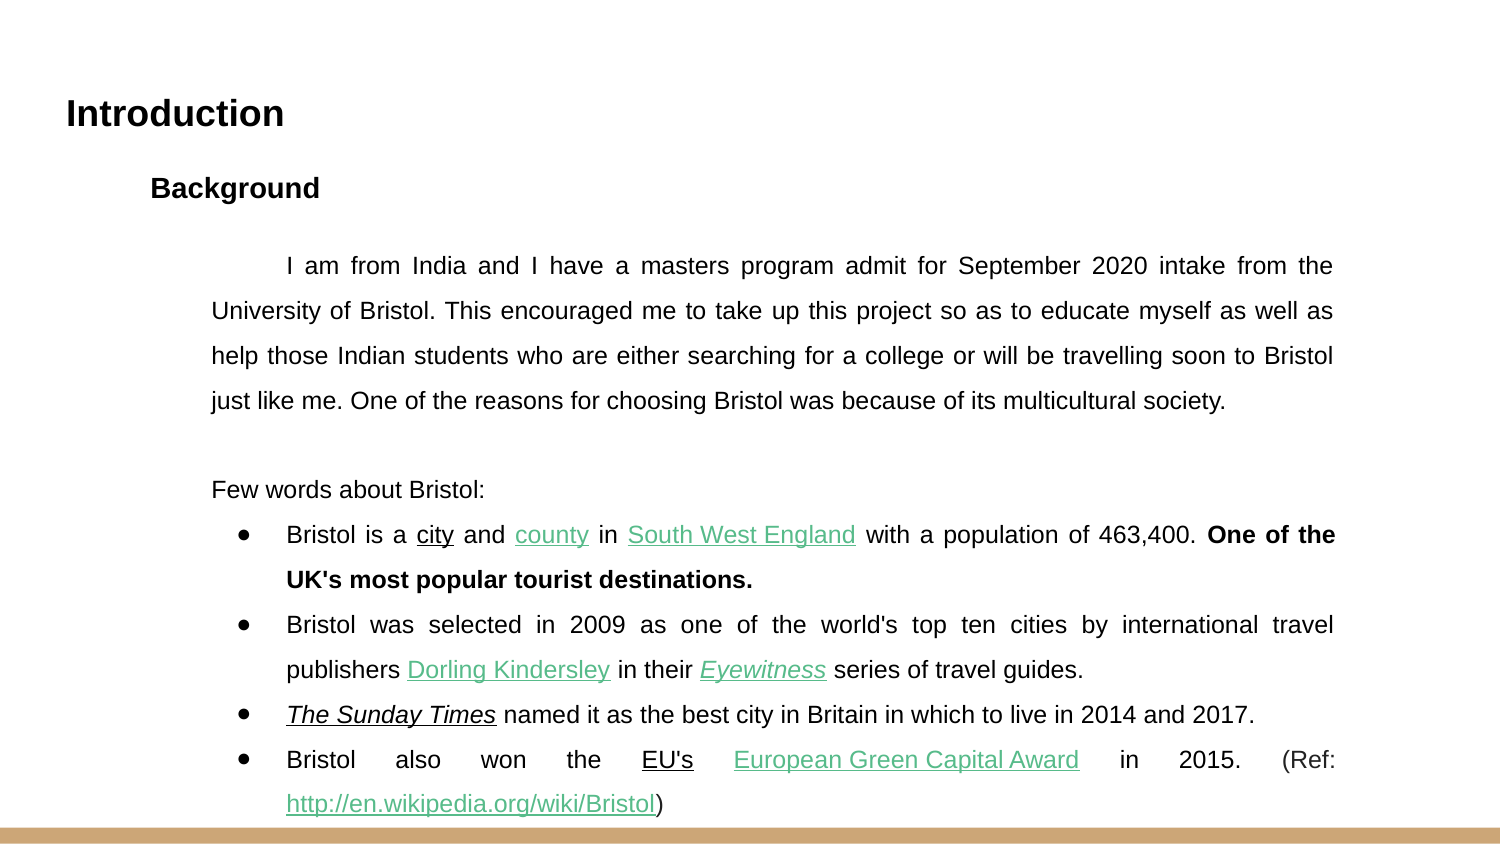

# Introduction
Background
I am from India and I have a masters program admit for September 2020 intake from the University of Bristol. This encouraged me to take up this project so as to educate myself as well as help those Indian students who are either searching for a college or will be travelling soon to Bristol just like me. One of the reasons for choosing Bristol was because of its multicultural society.

Few words about Bristol:
Bristol is a city and county in South West England with a population of 463,400. One of the UK's most popular tourist destinations.
Bristol was selected in 2009 as one of the world's top ten cities by international travel publishers Dorling Kindersley in their Eyewitness series of travel guides.
The Sunday Times named it as the best city in Britain in which to live in 2014 and 2017.
Bristol also won the EU's European Green Capital Award in 2015. (Ref:http://en.wikipedia.org/wiki/Bristol)